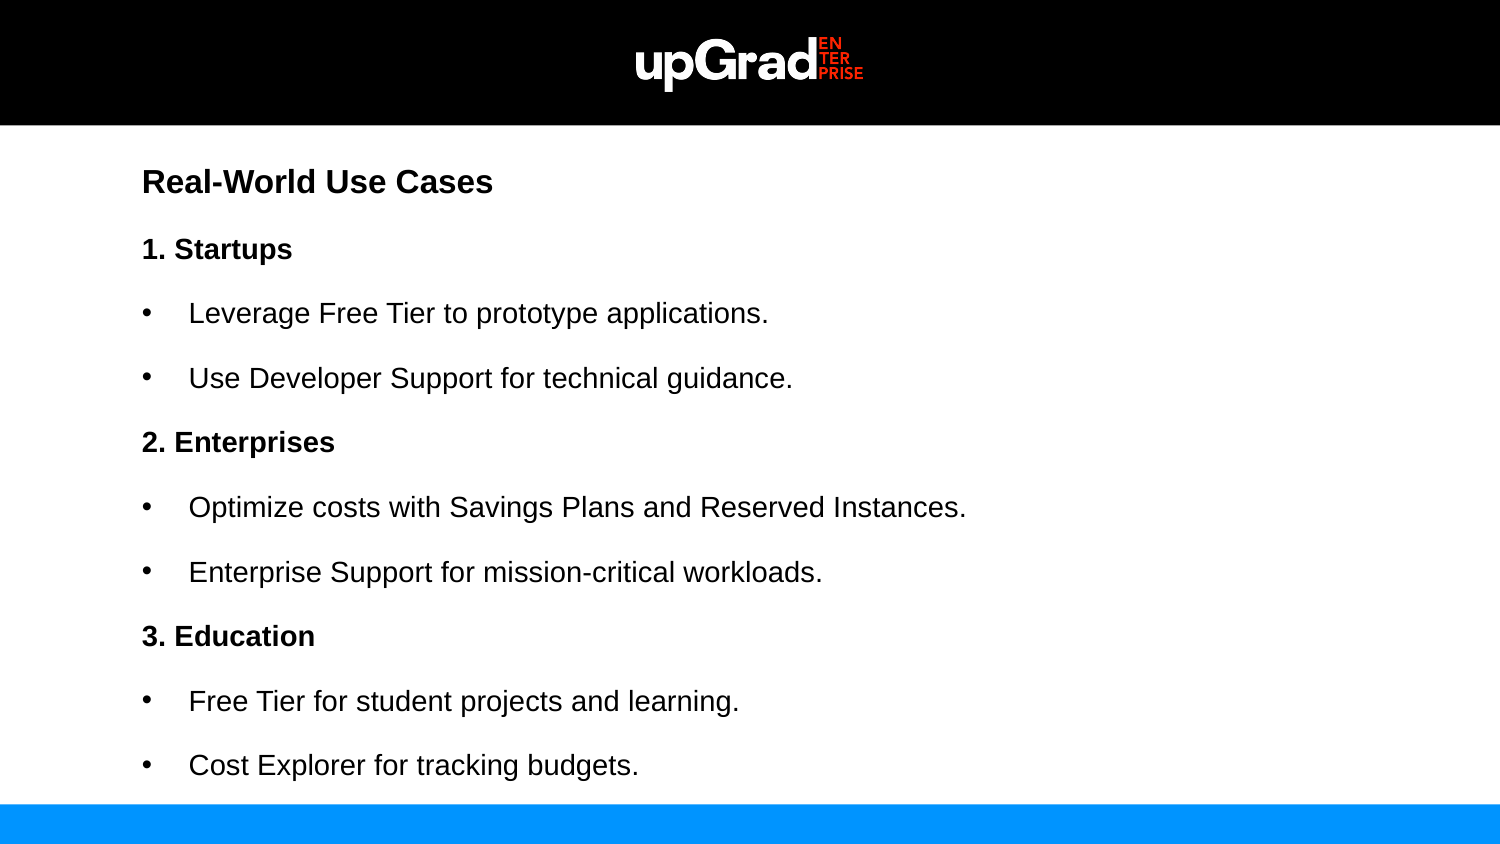

Real-World Use Cases
1. Startups
Leverage Free Tier to prototype applications.
Use Developer Support for technical guidance.
2. Enterprises
Optimize costs with Savings Plans and Reserved Instances.
Enterprise Support for mission-critical workloads.
3. Education
Free Tier for student projects and learning.
Cost Explorer for tracking budgets.